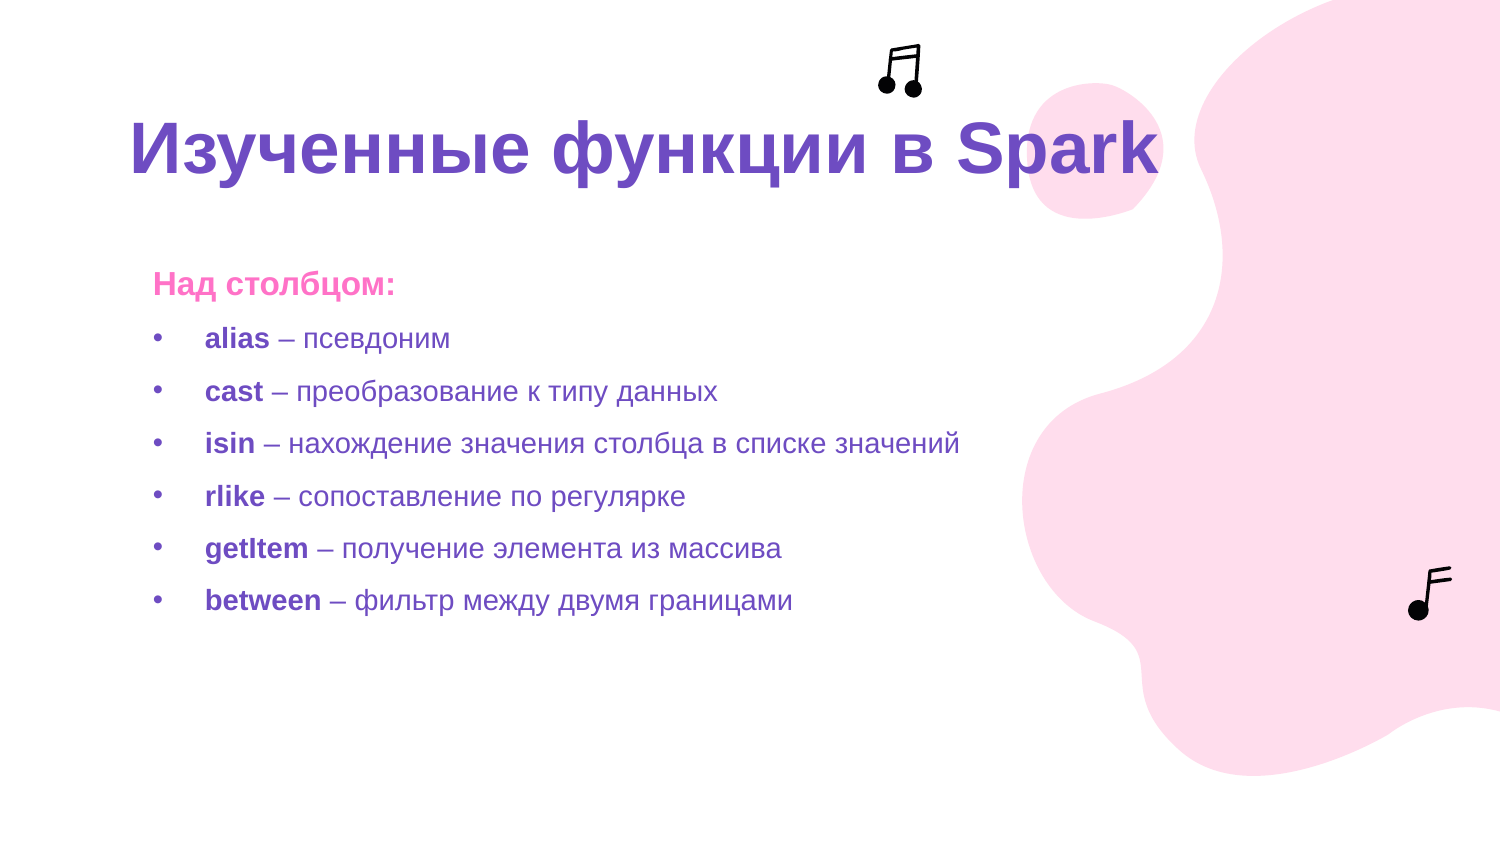

# Изученные функции в Spark
Над столбцом:
alias – псевдоним
cast – преобразование к типу данных
isin – нахождение значения столбца в списке значений
rlike – сопоставление по регулярке
getItem – получение элемента из массива
between – фильтр между двумя границами